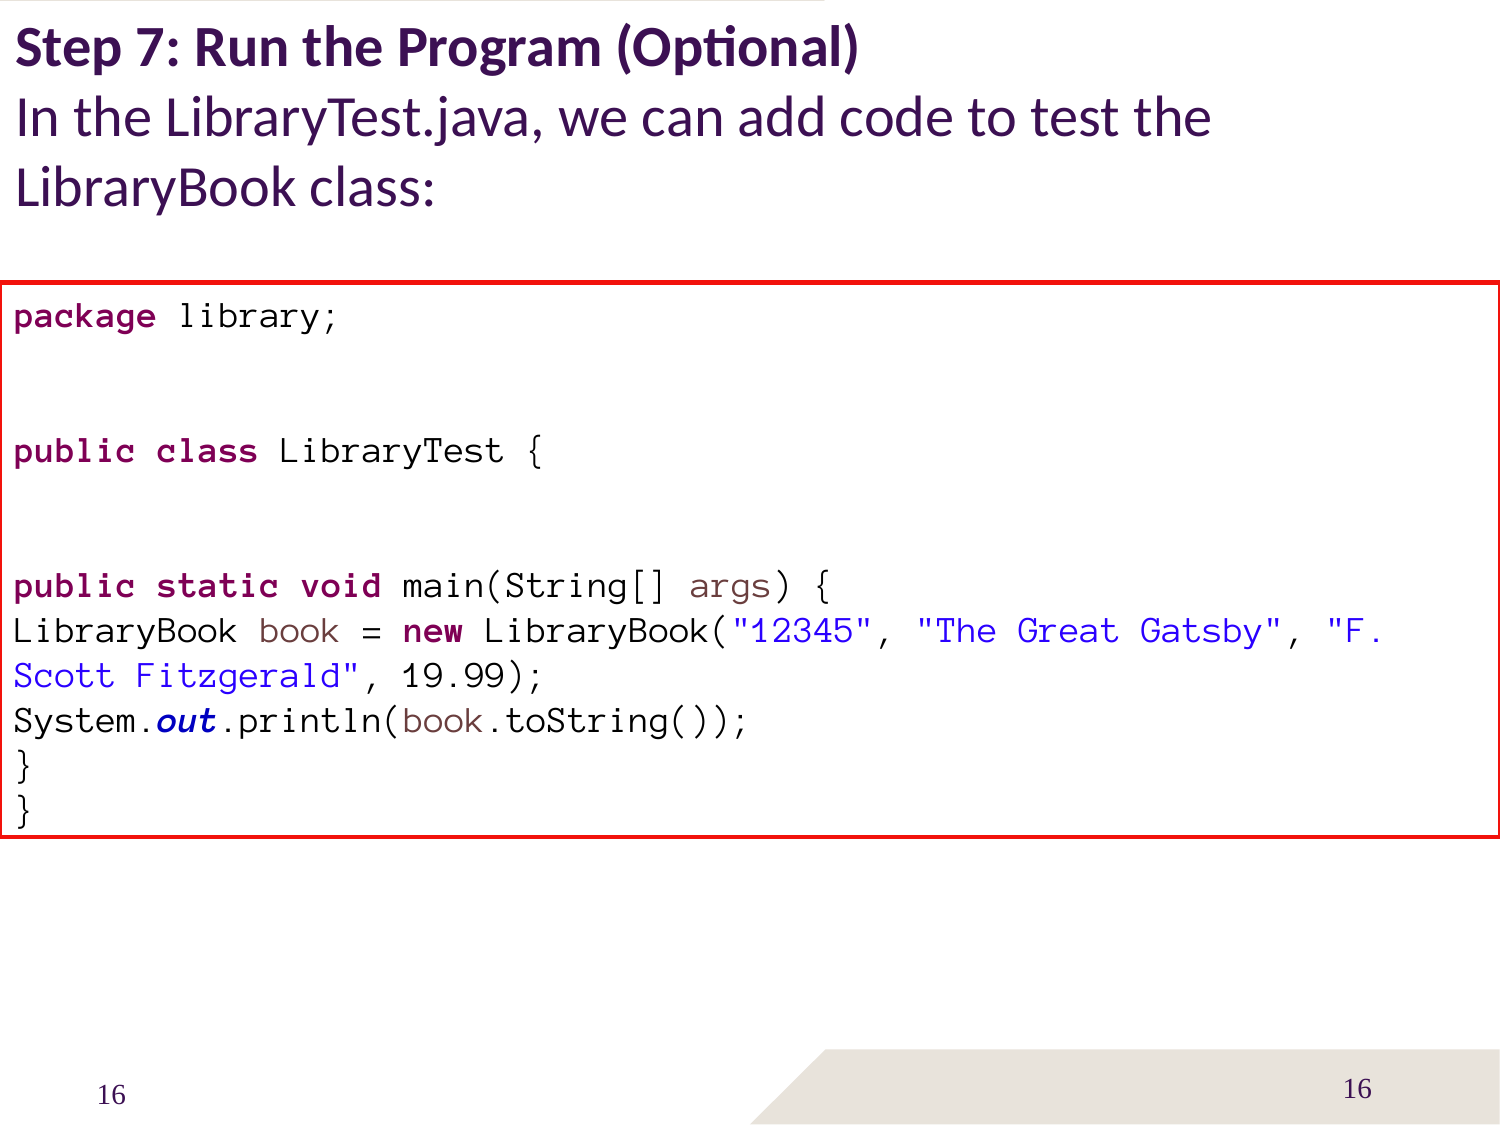

Step 7: Run the Program (Optional)
In the LibraryTest.java, we can add code to test the LibraryBook class:
package library;

public class LibraryTest {

public static void main(String[] args) {
LibraryBook book = new LibraryBook("12345", "The Great Gatsby", "F. Scott Fitzgerald", 19.99);
System.out.println(book.toString());
}
}
16
16